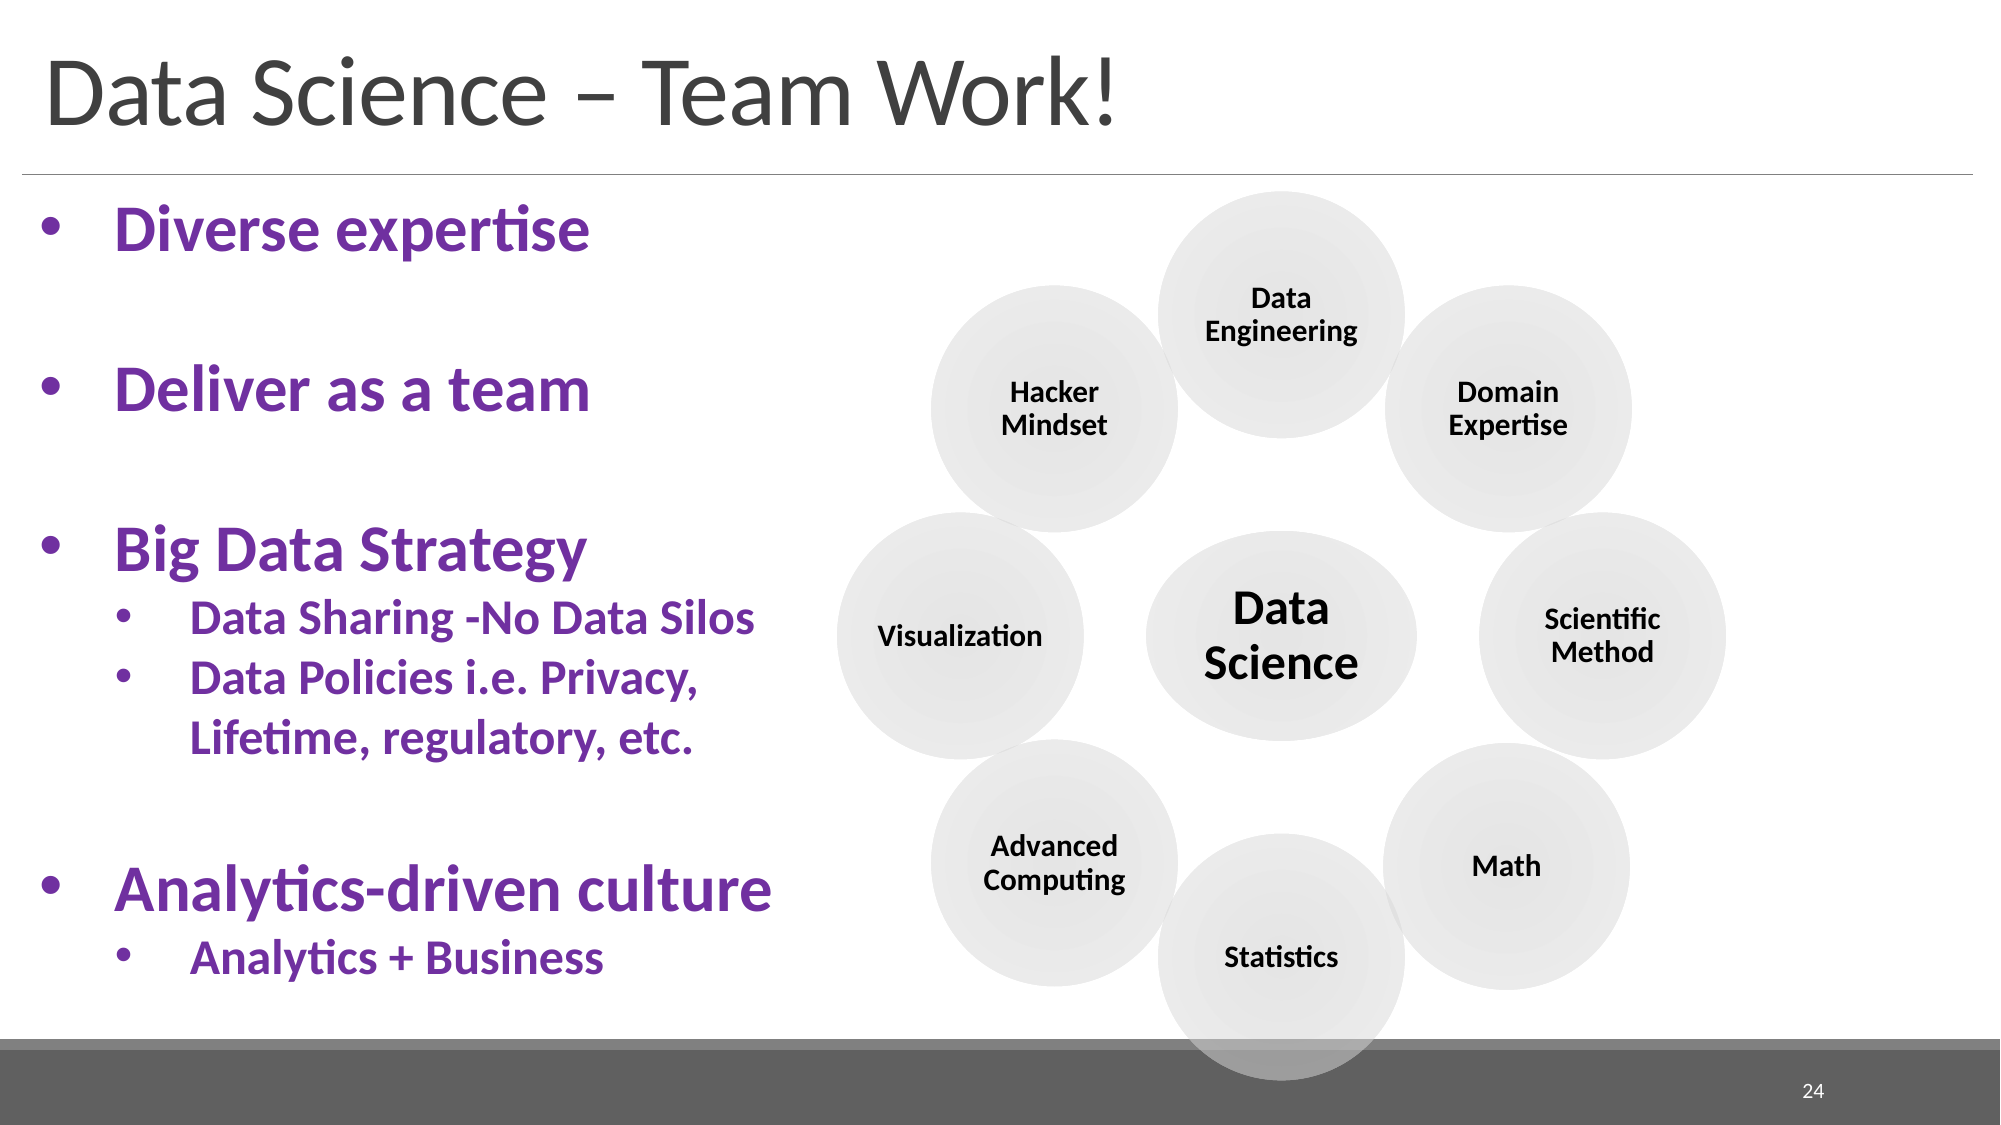

# Data Science – Team Work!
Diverse expertise

Deliver as a team

Big Data Strategy
Data Sharing -No Data Silos
Data Policies i.e. Privacy,  Lifetime, regulatory, etc.

Analytics-driven culture
Analytics + Business

Data Science
Data Engineering
Domain Expertise
Scientific Method
Math
Statistics
Advanced Computing
Visualization
Hacker Mindset
24